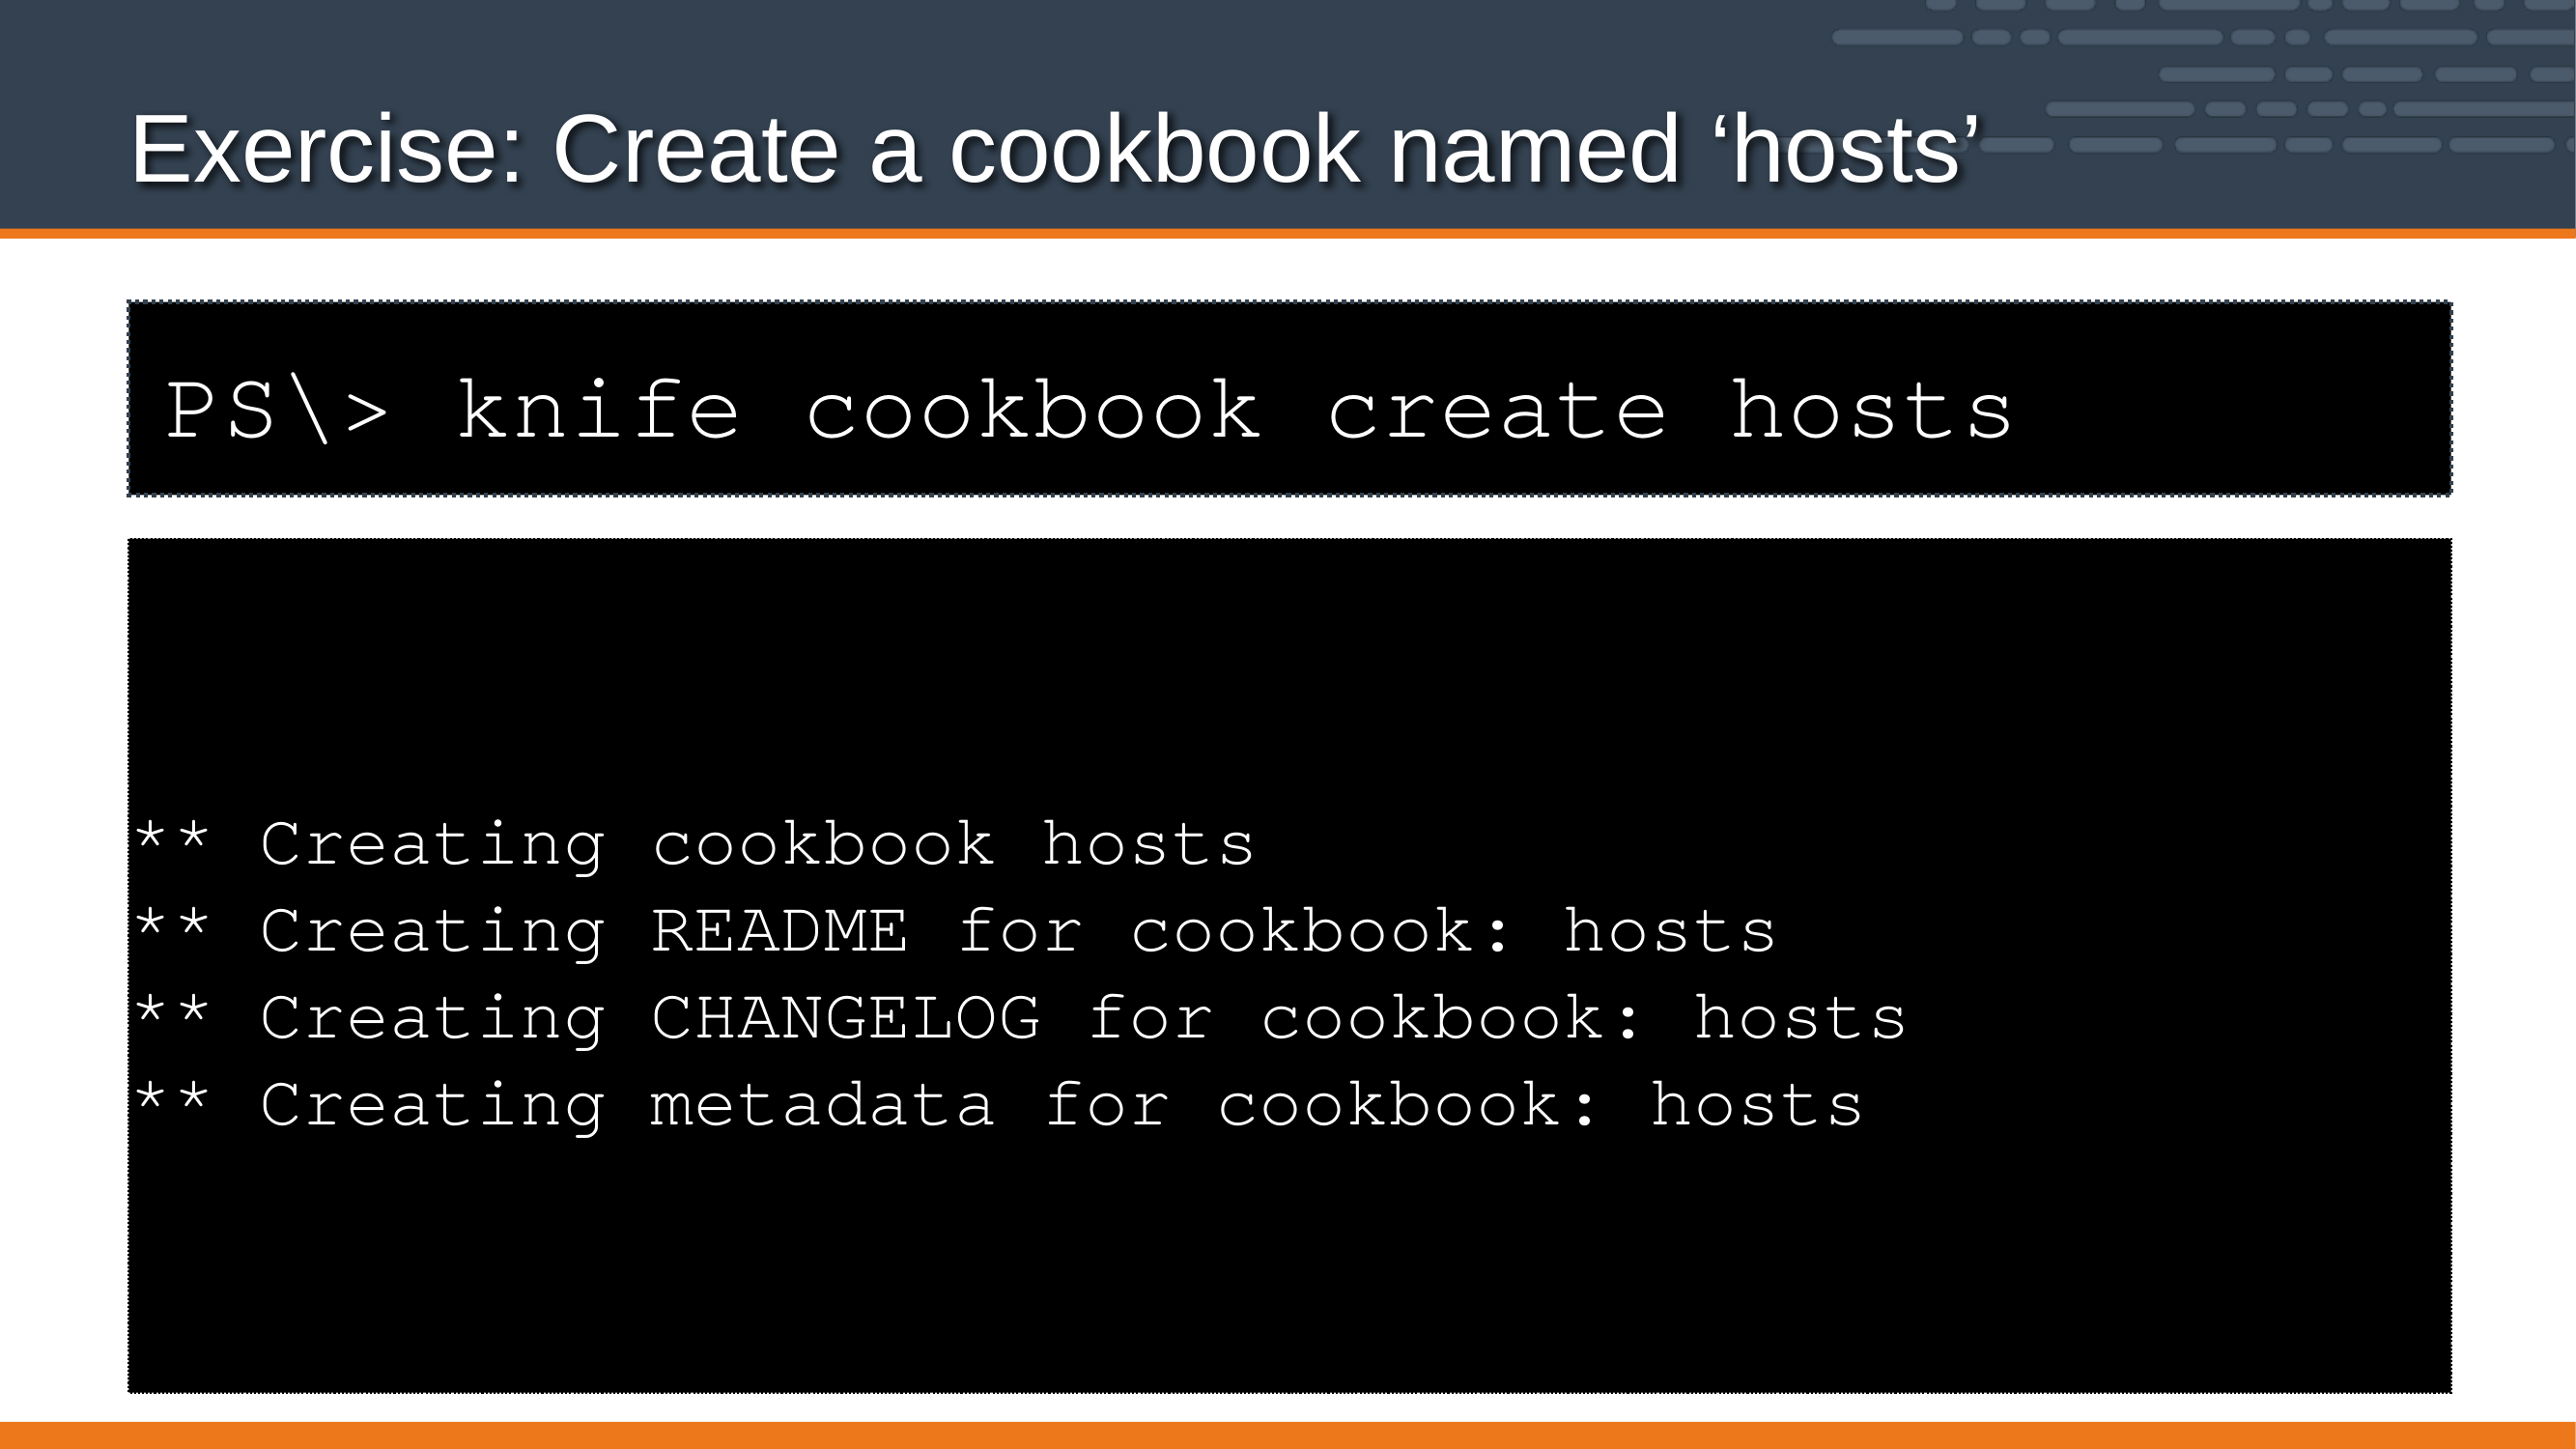

# Exercise: Create a cookbook named ‘hosts’

PS\> knife cookbook create hosts

** Creating cookbook hosts
** Creating README for cookbook: hosts
** Creating CHANGELOG for cookbook: hosts
** Creating metadata for cookbook: hosts